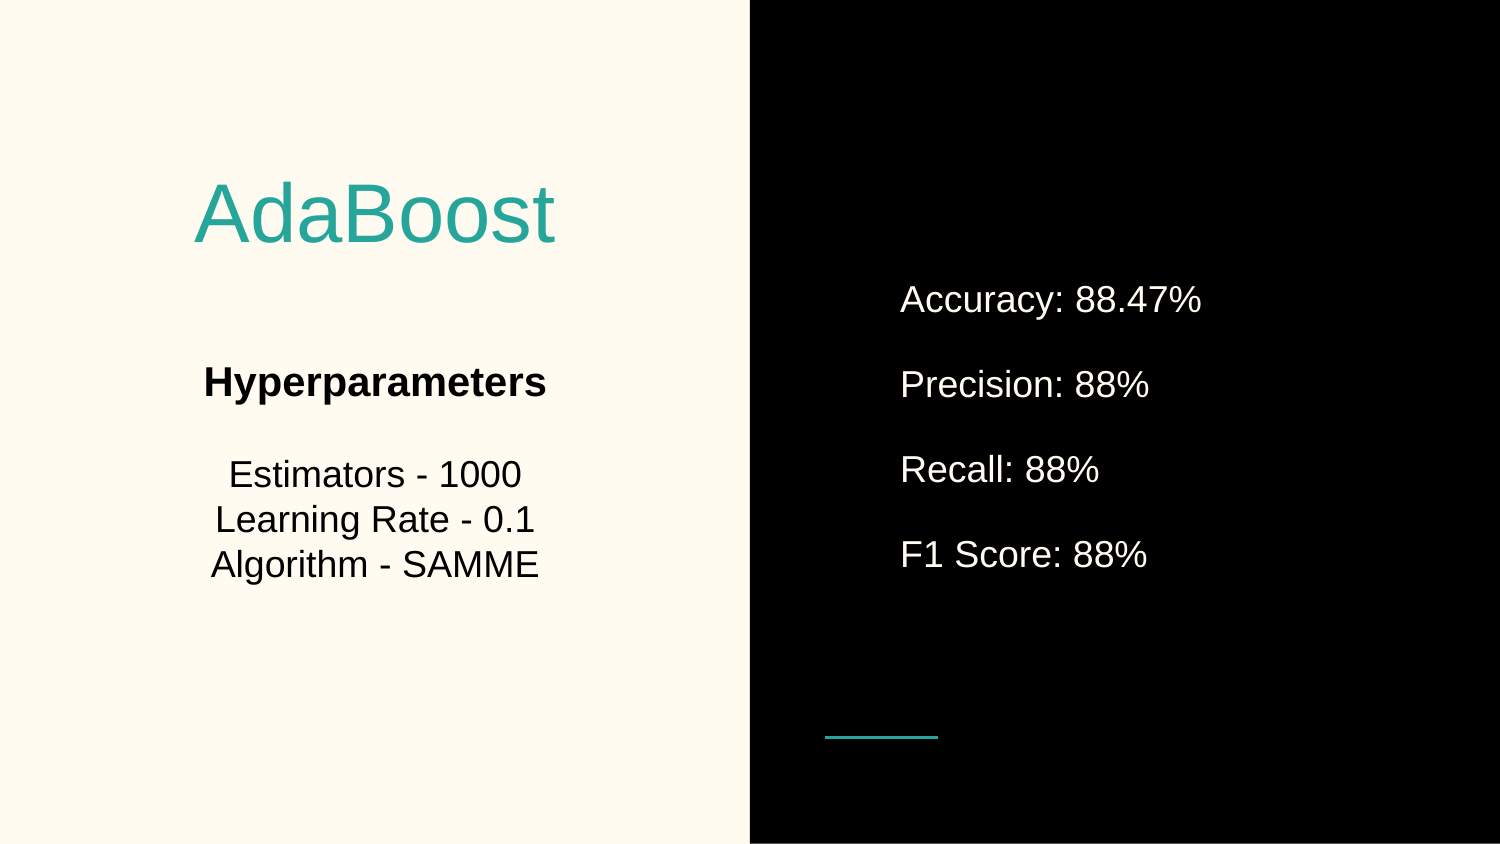

# AdaBoost
Accuracy: 88.47%
Precision: 88%
Recall: 88%
F1 Score: 88%
Hyperparameters

Estimators - 1000
Learning Rate - 0.1
Algorithm - SAMME